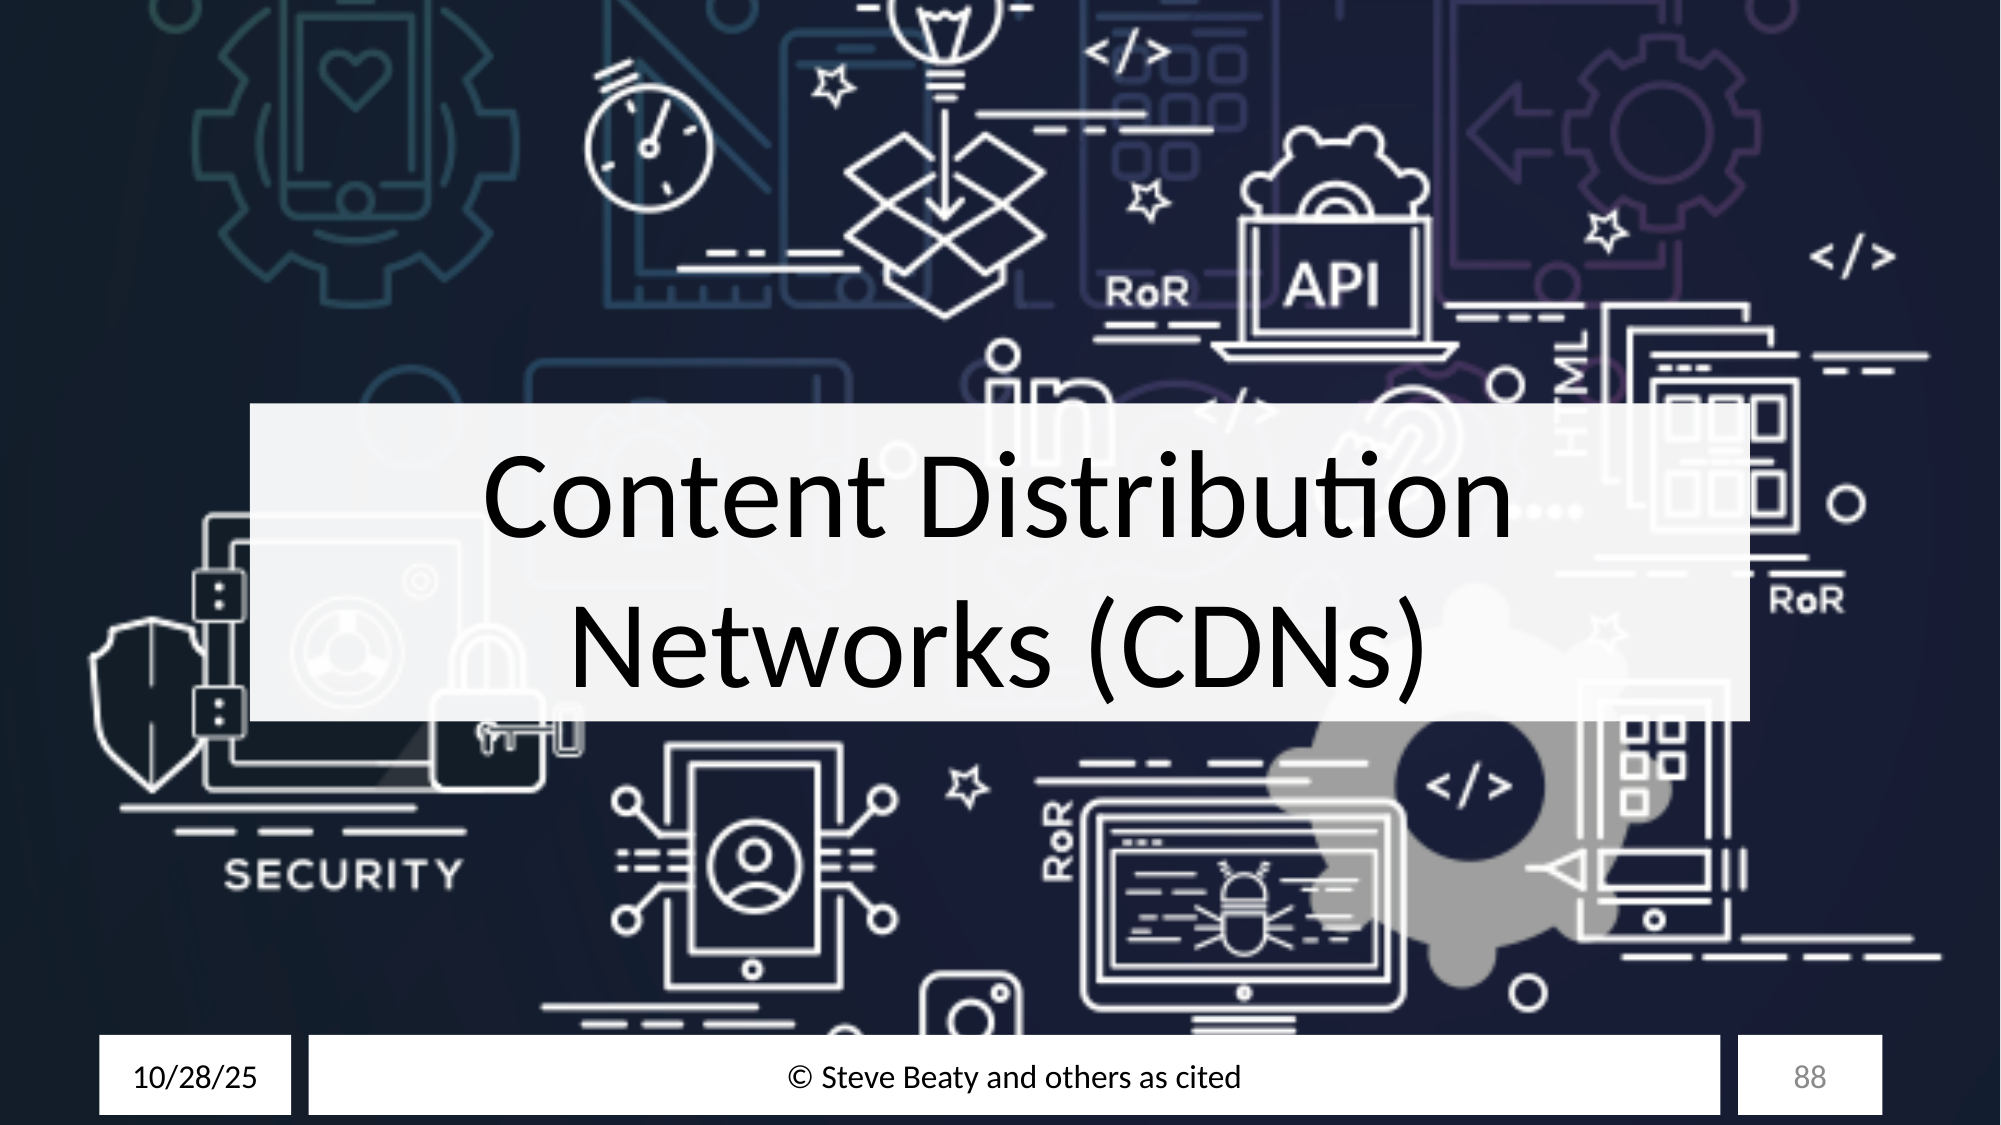

# Content Distribution Networks (CDNs)
10/28/25
© Steve Beaty and others as cited
88